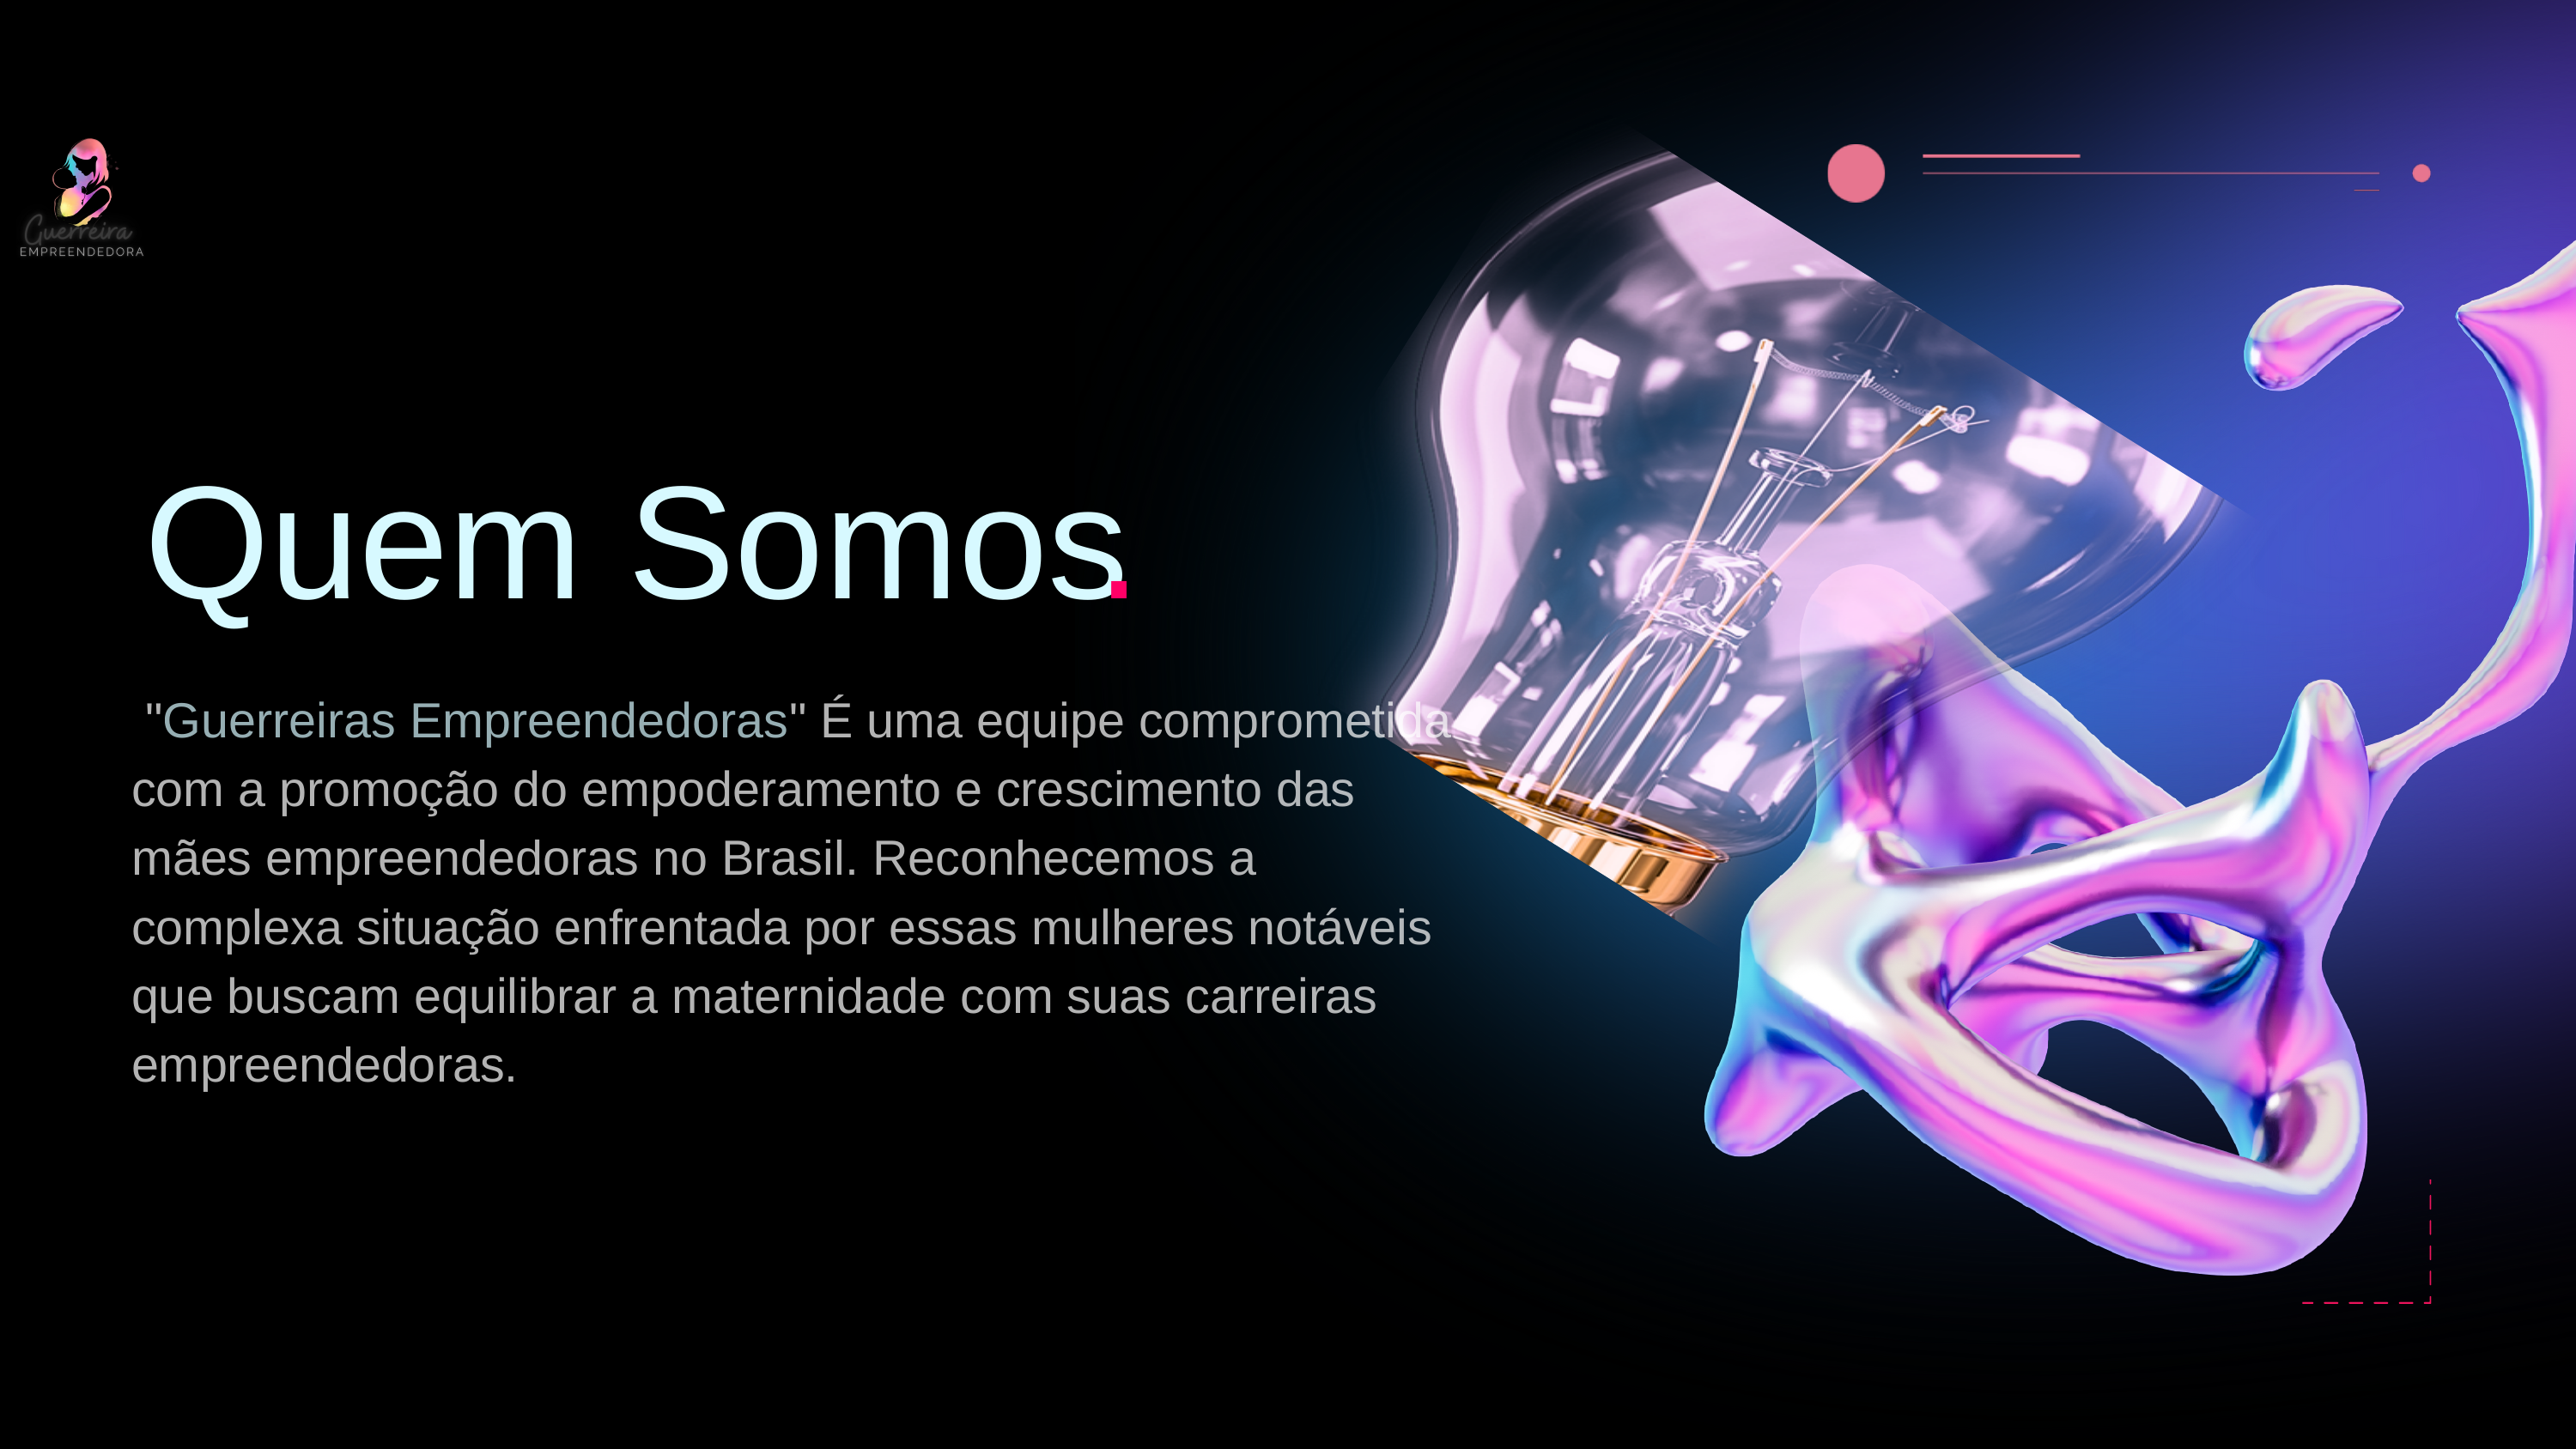

Quem Somos
.
 "Guerreiras Empreendedoras" É uma equipe comprometida com a promoção do empoderamento e crescimento das mães empreendedoras no Brasil. Reconhecemos a complexa situação enfrentada por essas mulheres notáveis que buscam equilibrar a maternidade com suas carreiras empreendedoras.